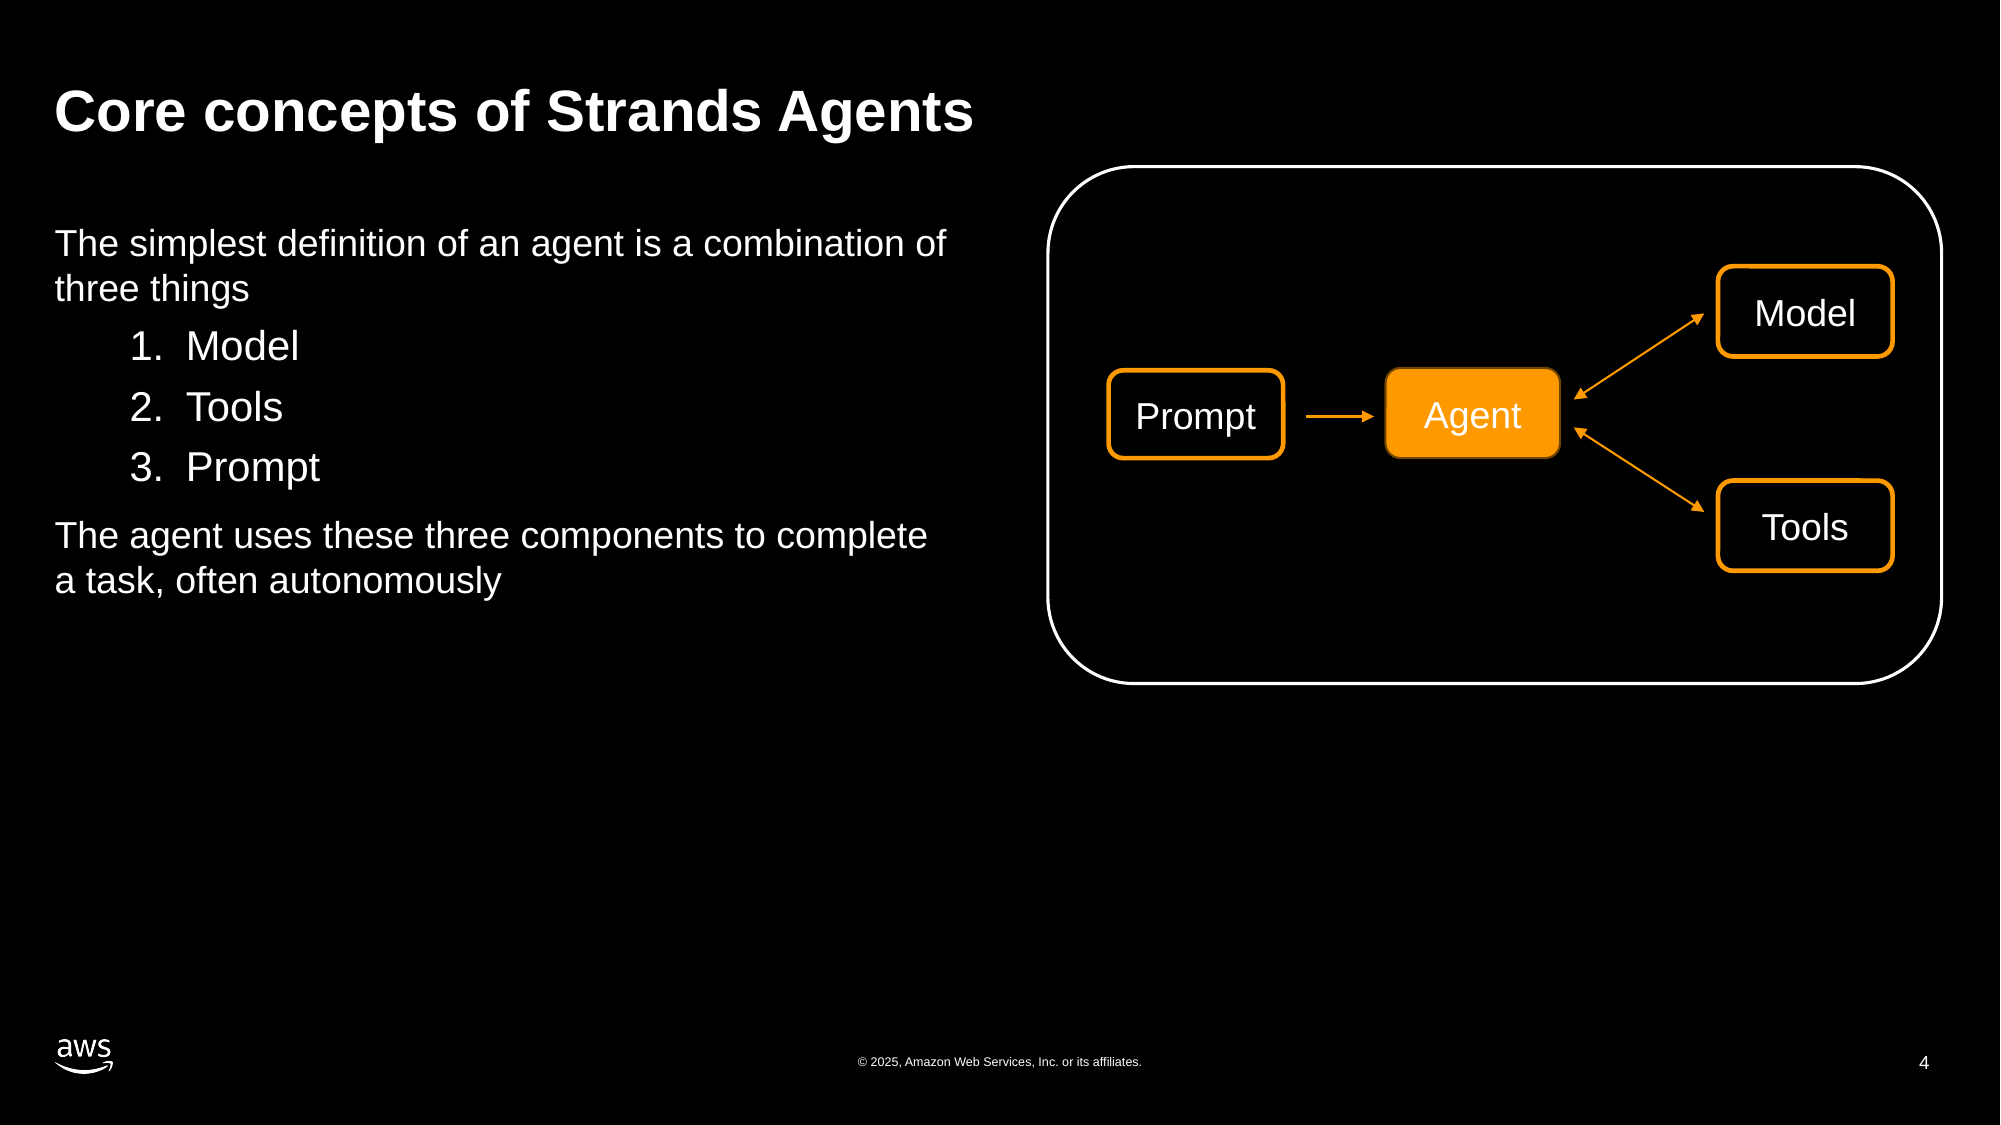

# Core concepts of Strands Agents

Model
Agent
Prompt
Tools
The simplest definition of an agent is a combination of three things
Model
Tools
Prompt
The agent uses these three components to complete a task, often autonomously
© 2025, Amazon Web Services, Inc. or its affiliates.
4